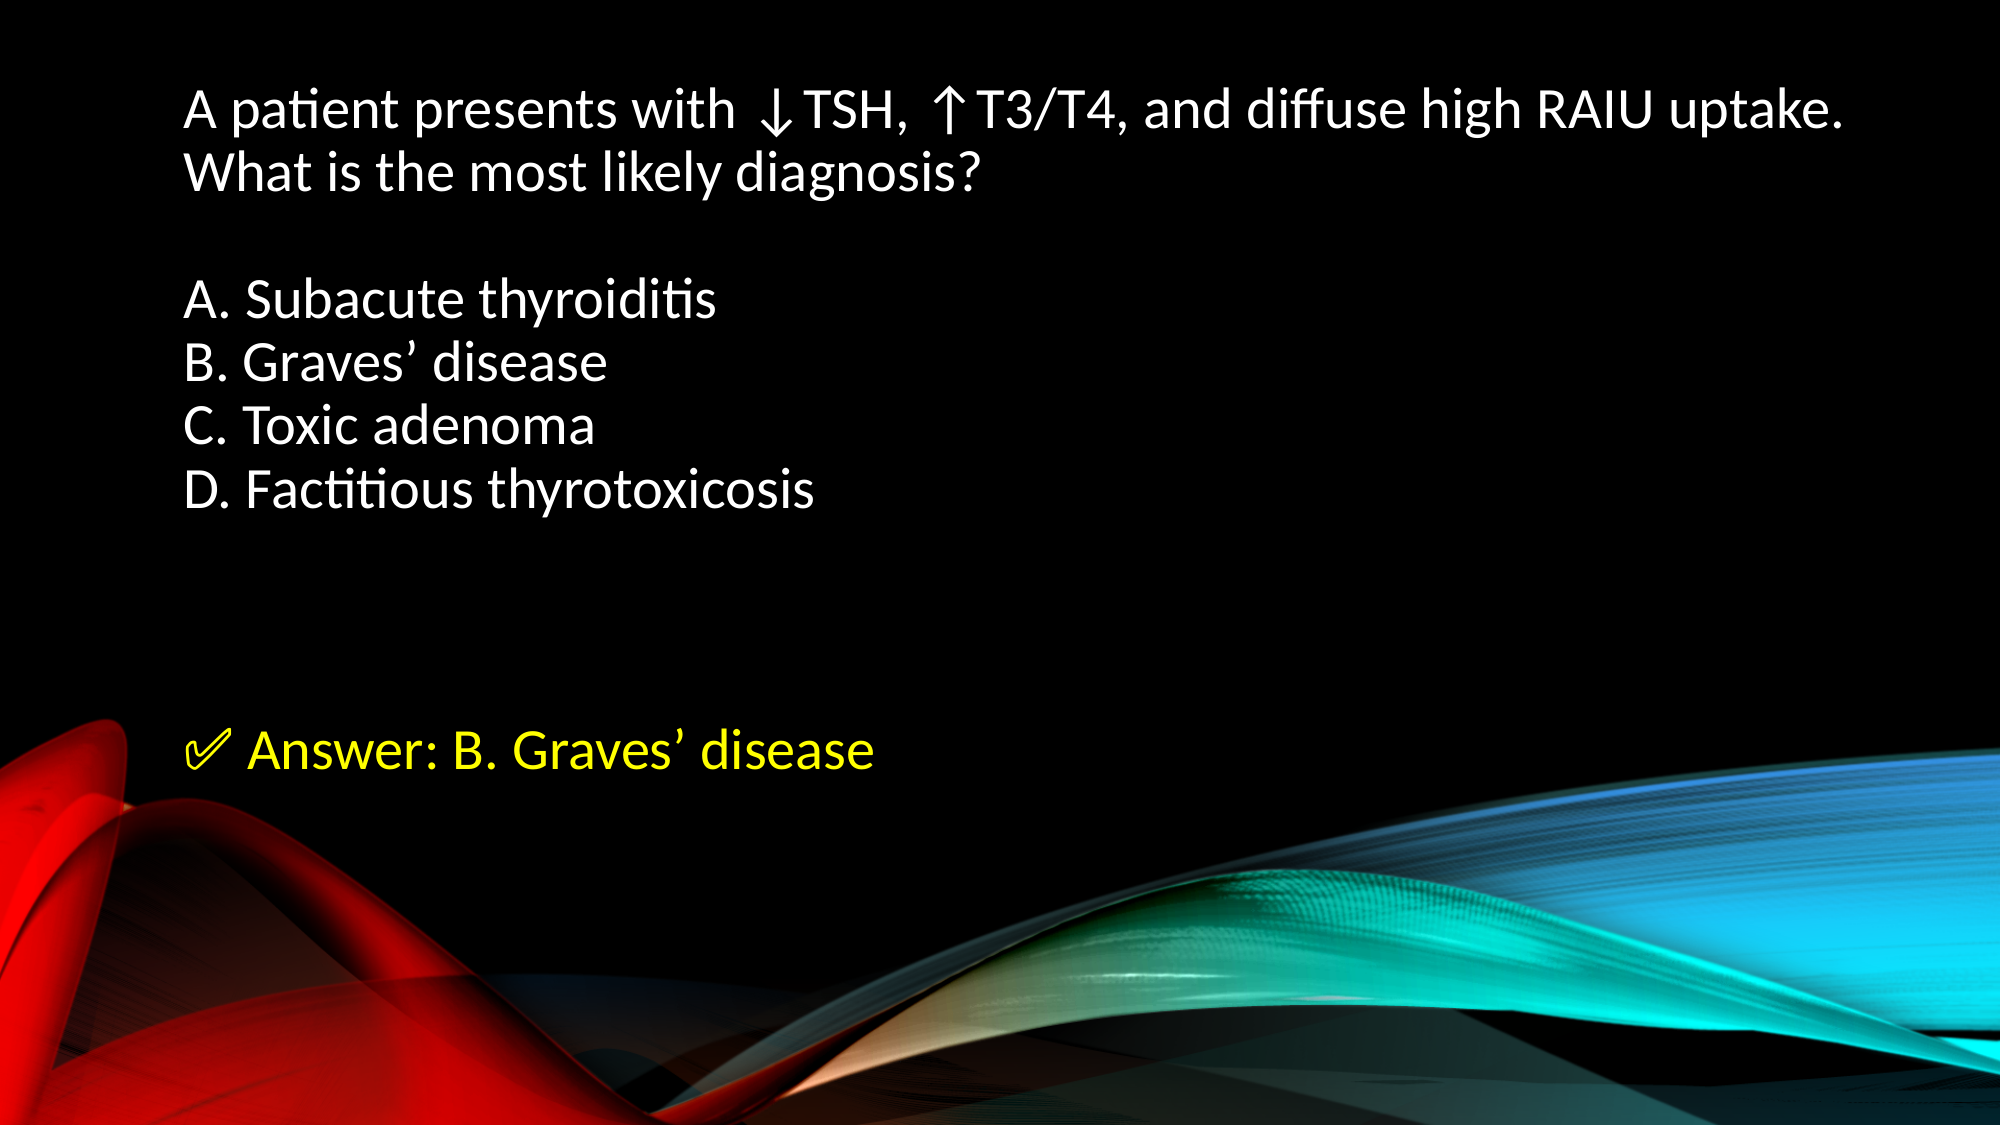

# A patient presents with ↓TSH, ↑T3/T4, and diffuse high RAIU uptake. What is the most likely diagnosis? A. Subacute thyroiditis B. Graves’ disease C. Toxic adenoma D. Factitious thyrotoxicosis
✅ Answer: B. Graves’ disease